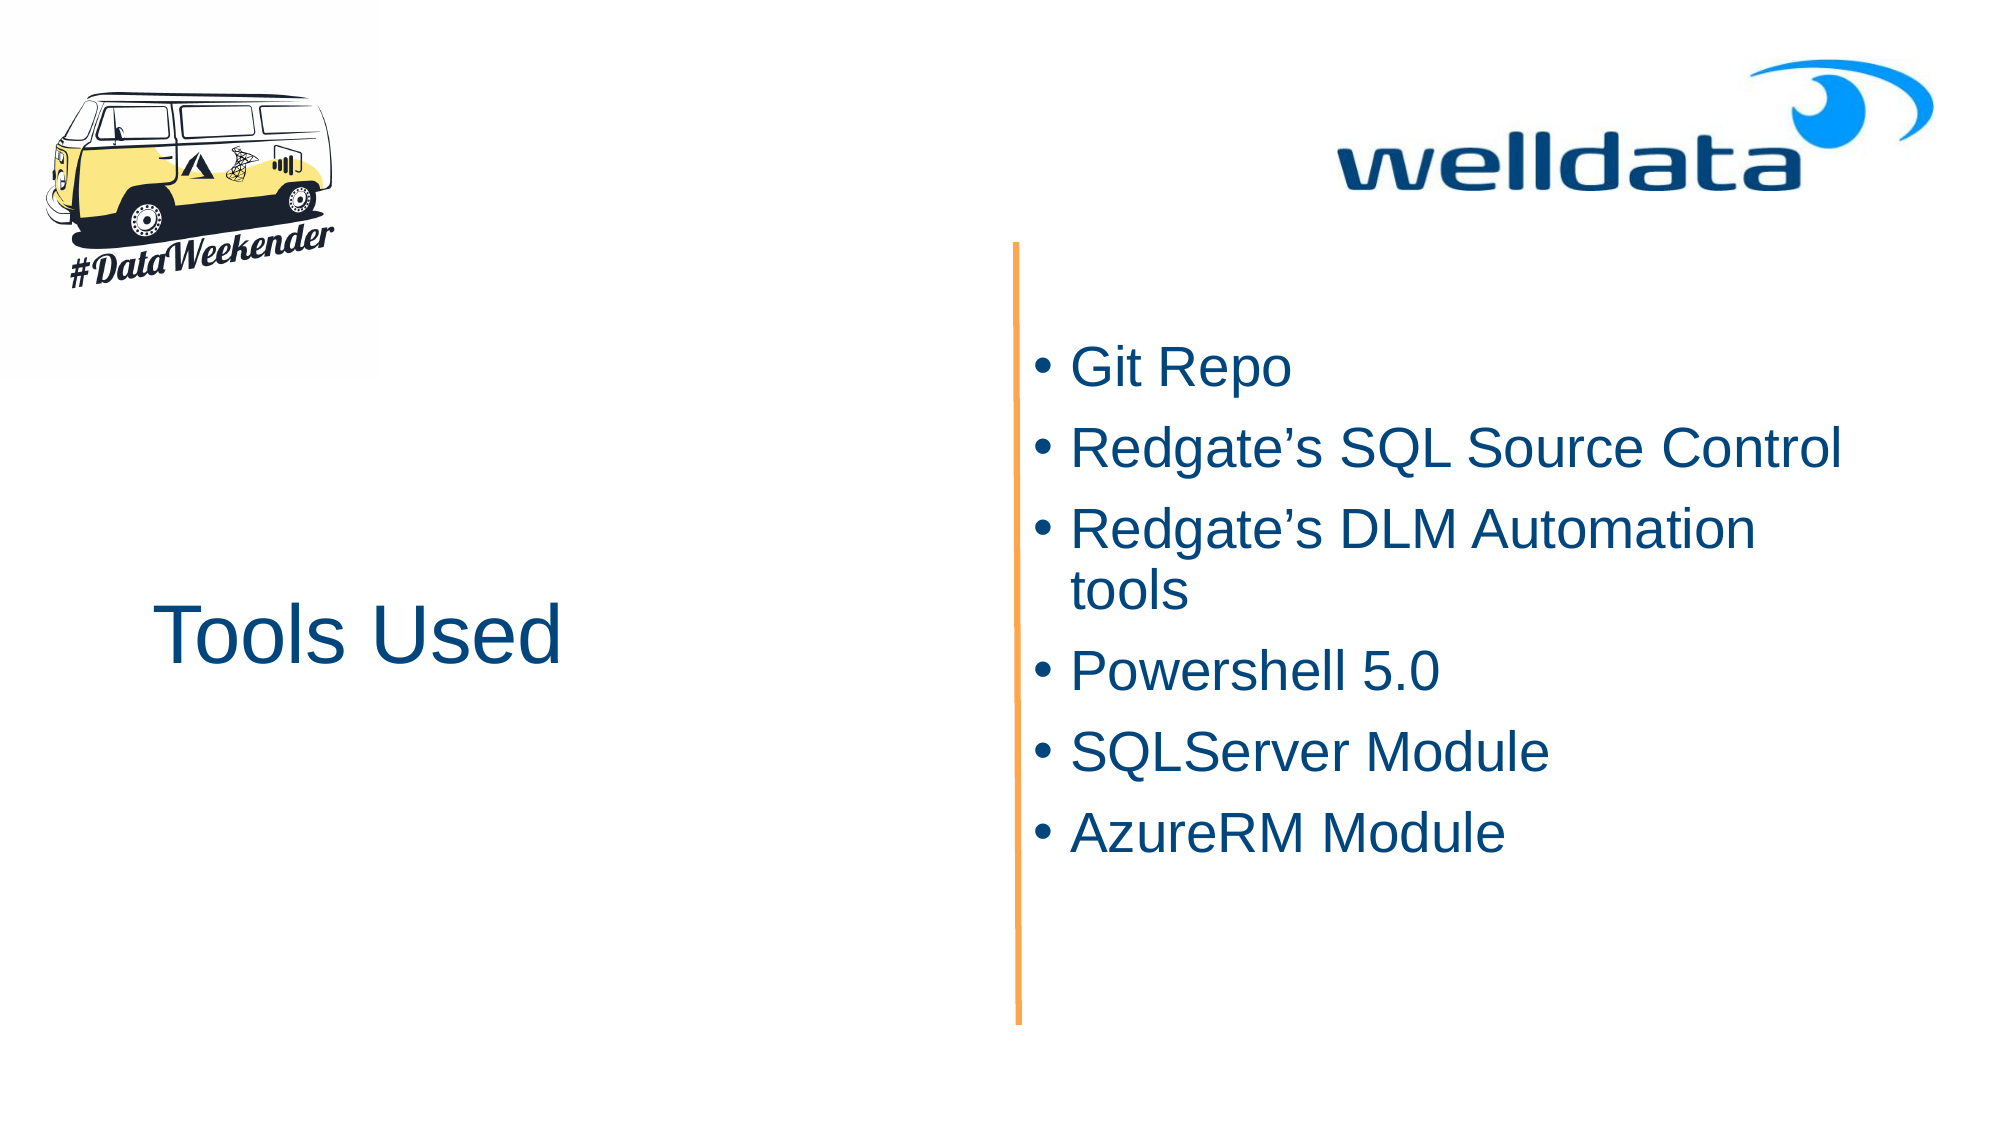

Git Repo
Redgate’s SQL Source Control
Redgate’s DLM Automation tools
Powershell 5.0
SQLServer Module
AzureRM Module

# Tools Used